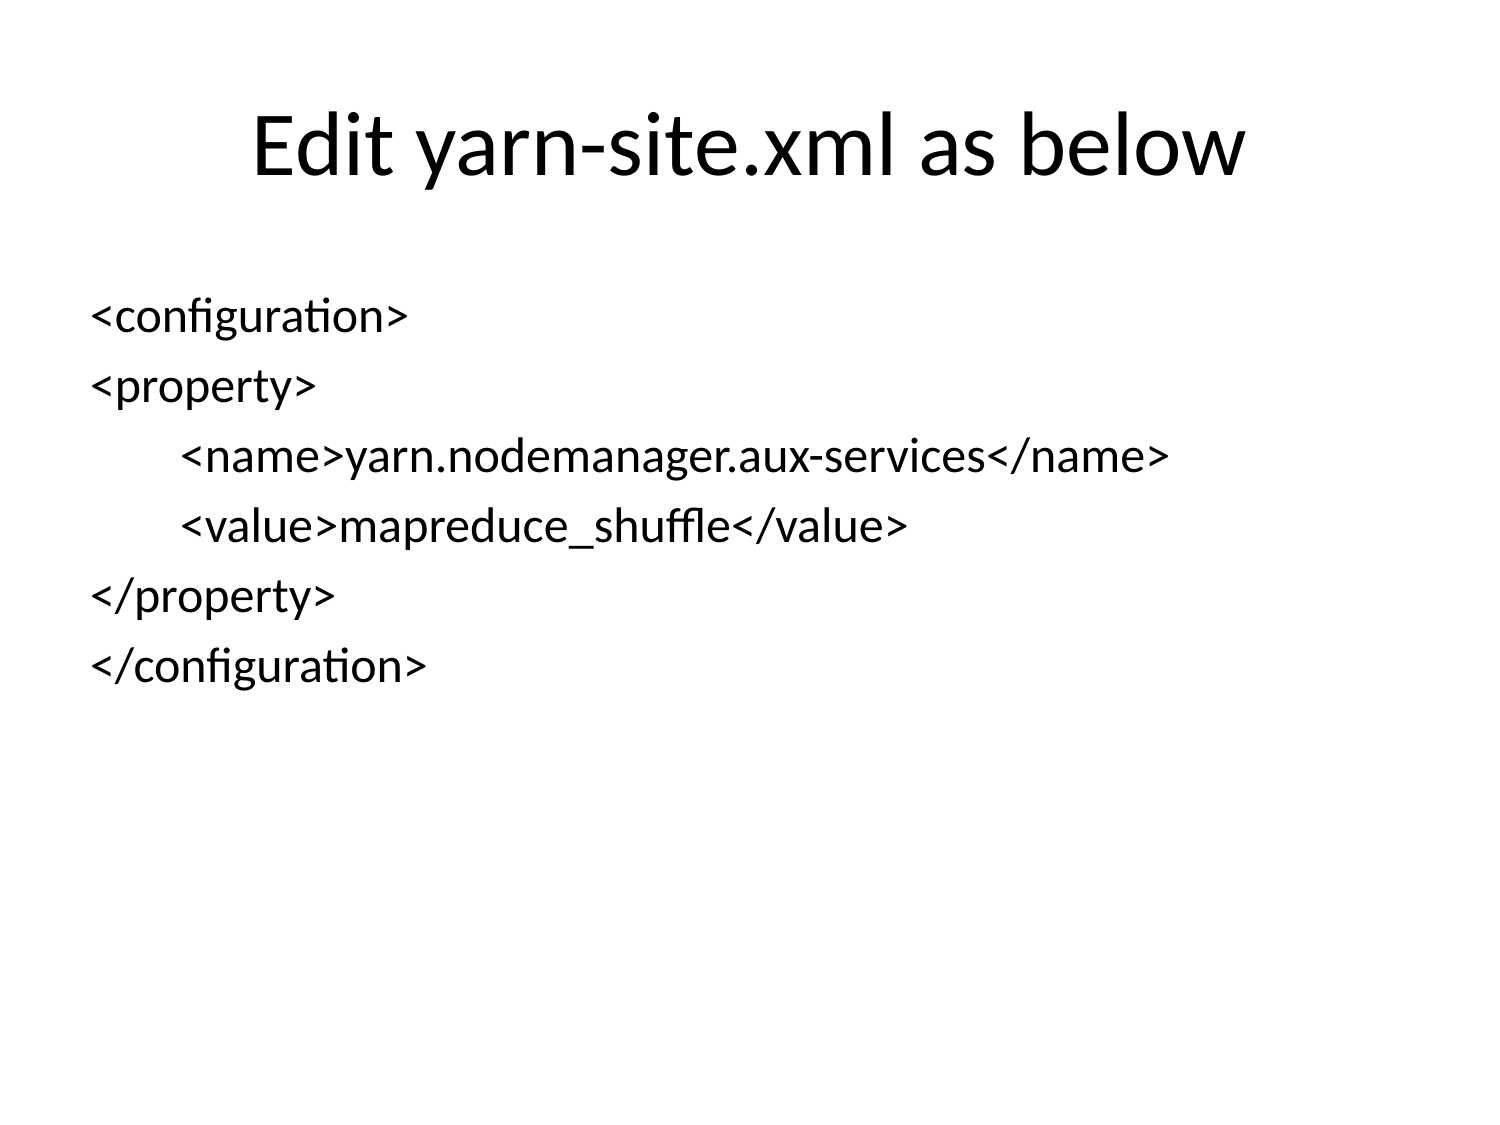

# Edit yarn-site.xml as below
<configuration>
<property>
        <name>yarn.nodemanager.aux-services</name>
        <value>mapreduce_shuffle</value>
</property>
</configuration>